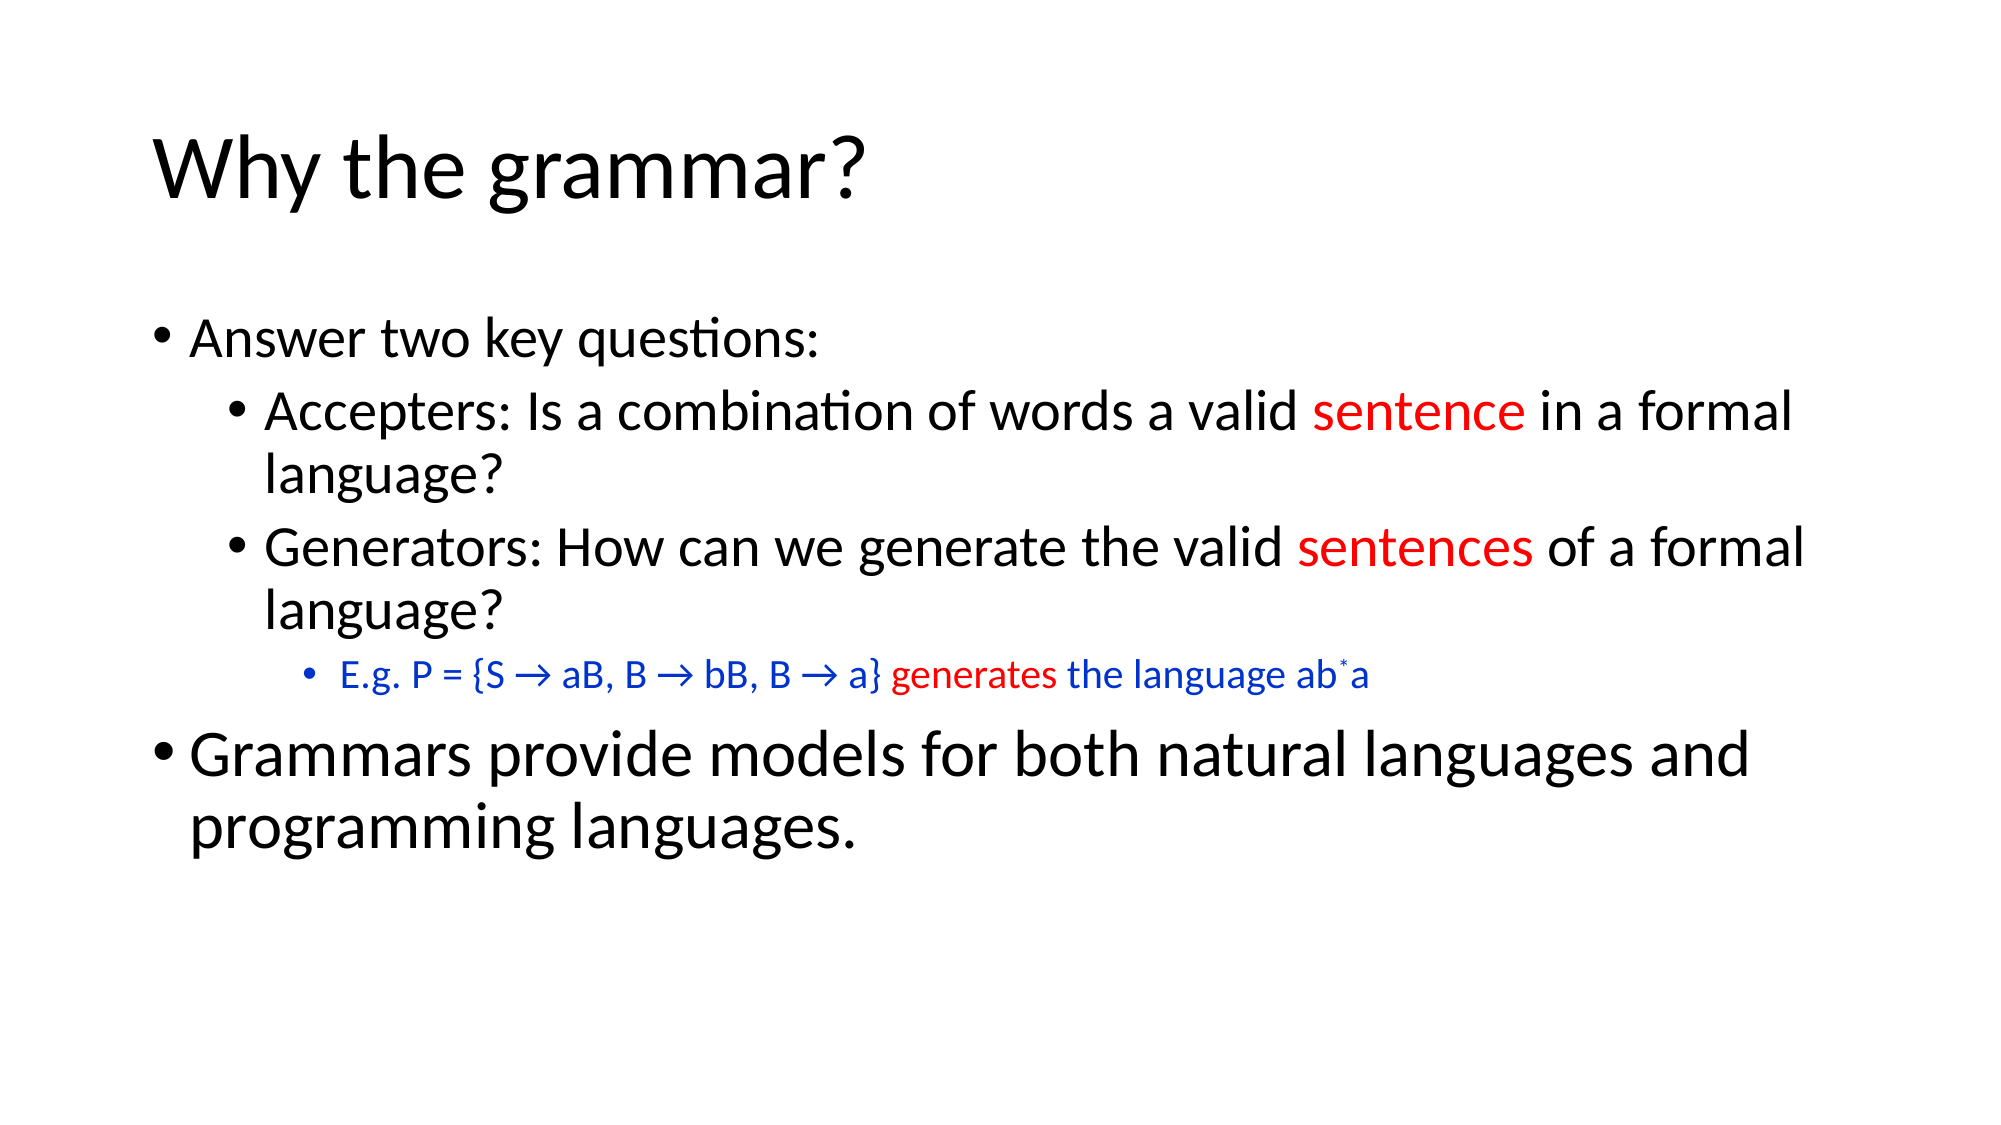

# Why the grammar?
Answer two key questions:
Accepters: Is a combination of words a valid sentence in a formal language?
Generators: How can we generate the valid sentences of a formal language?
E.g. P = {S → aB, B → bB, B → a} generates the language ab*a
Grammars provide models for both natural languages and programming languages.